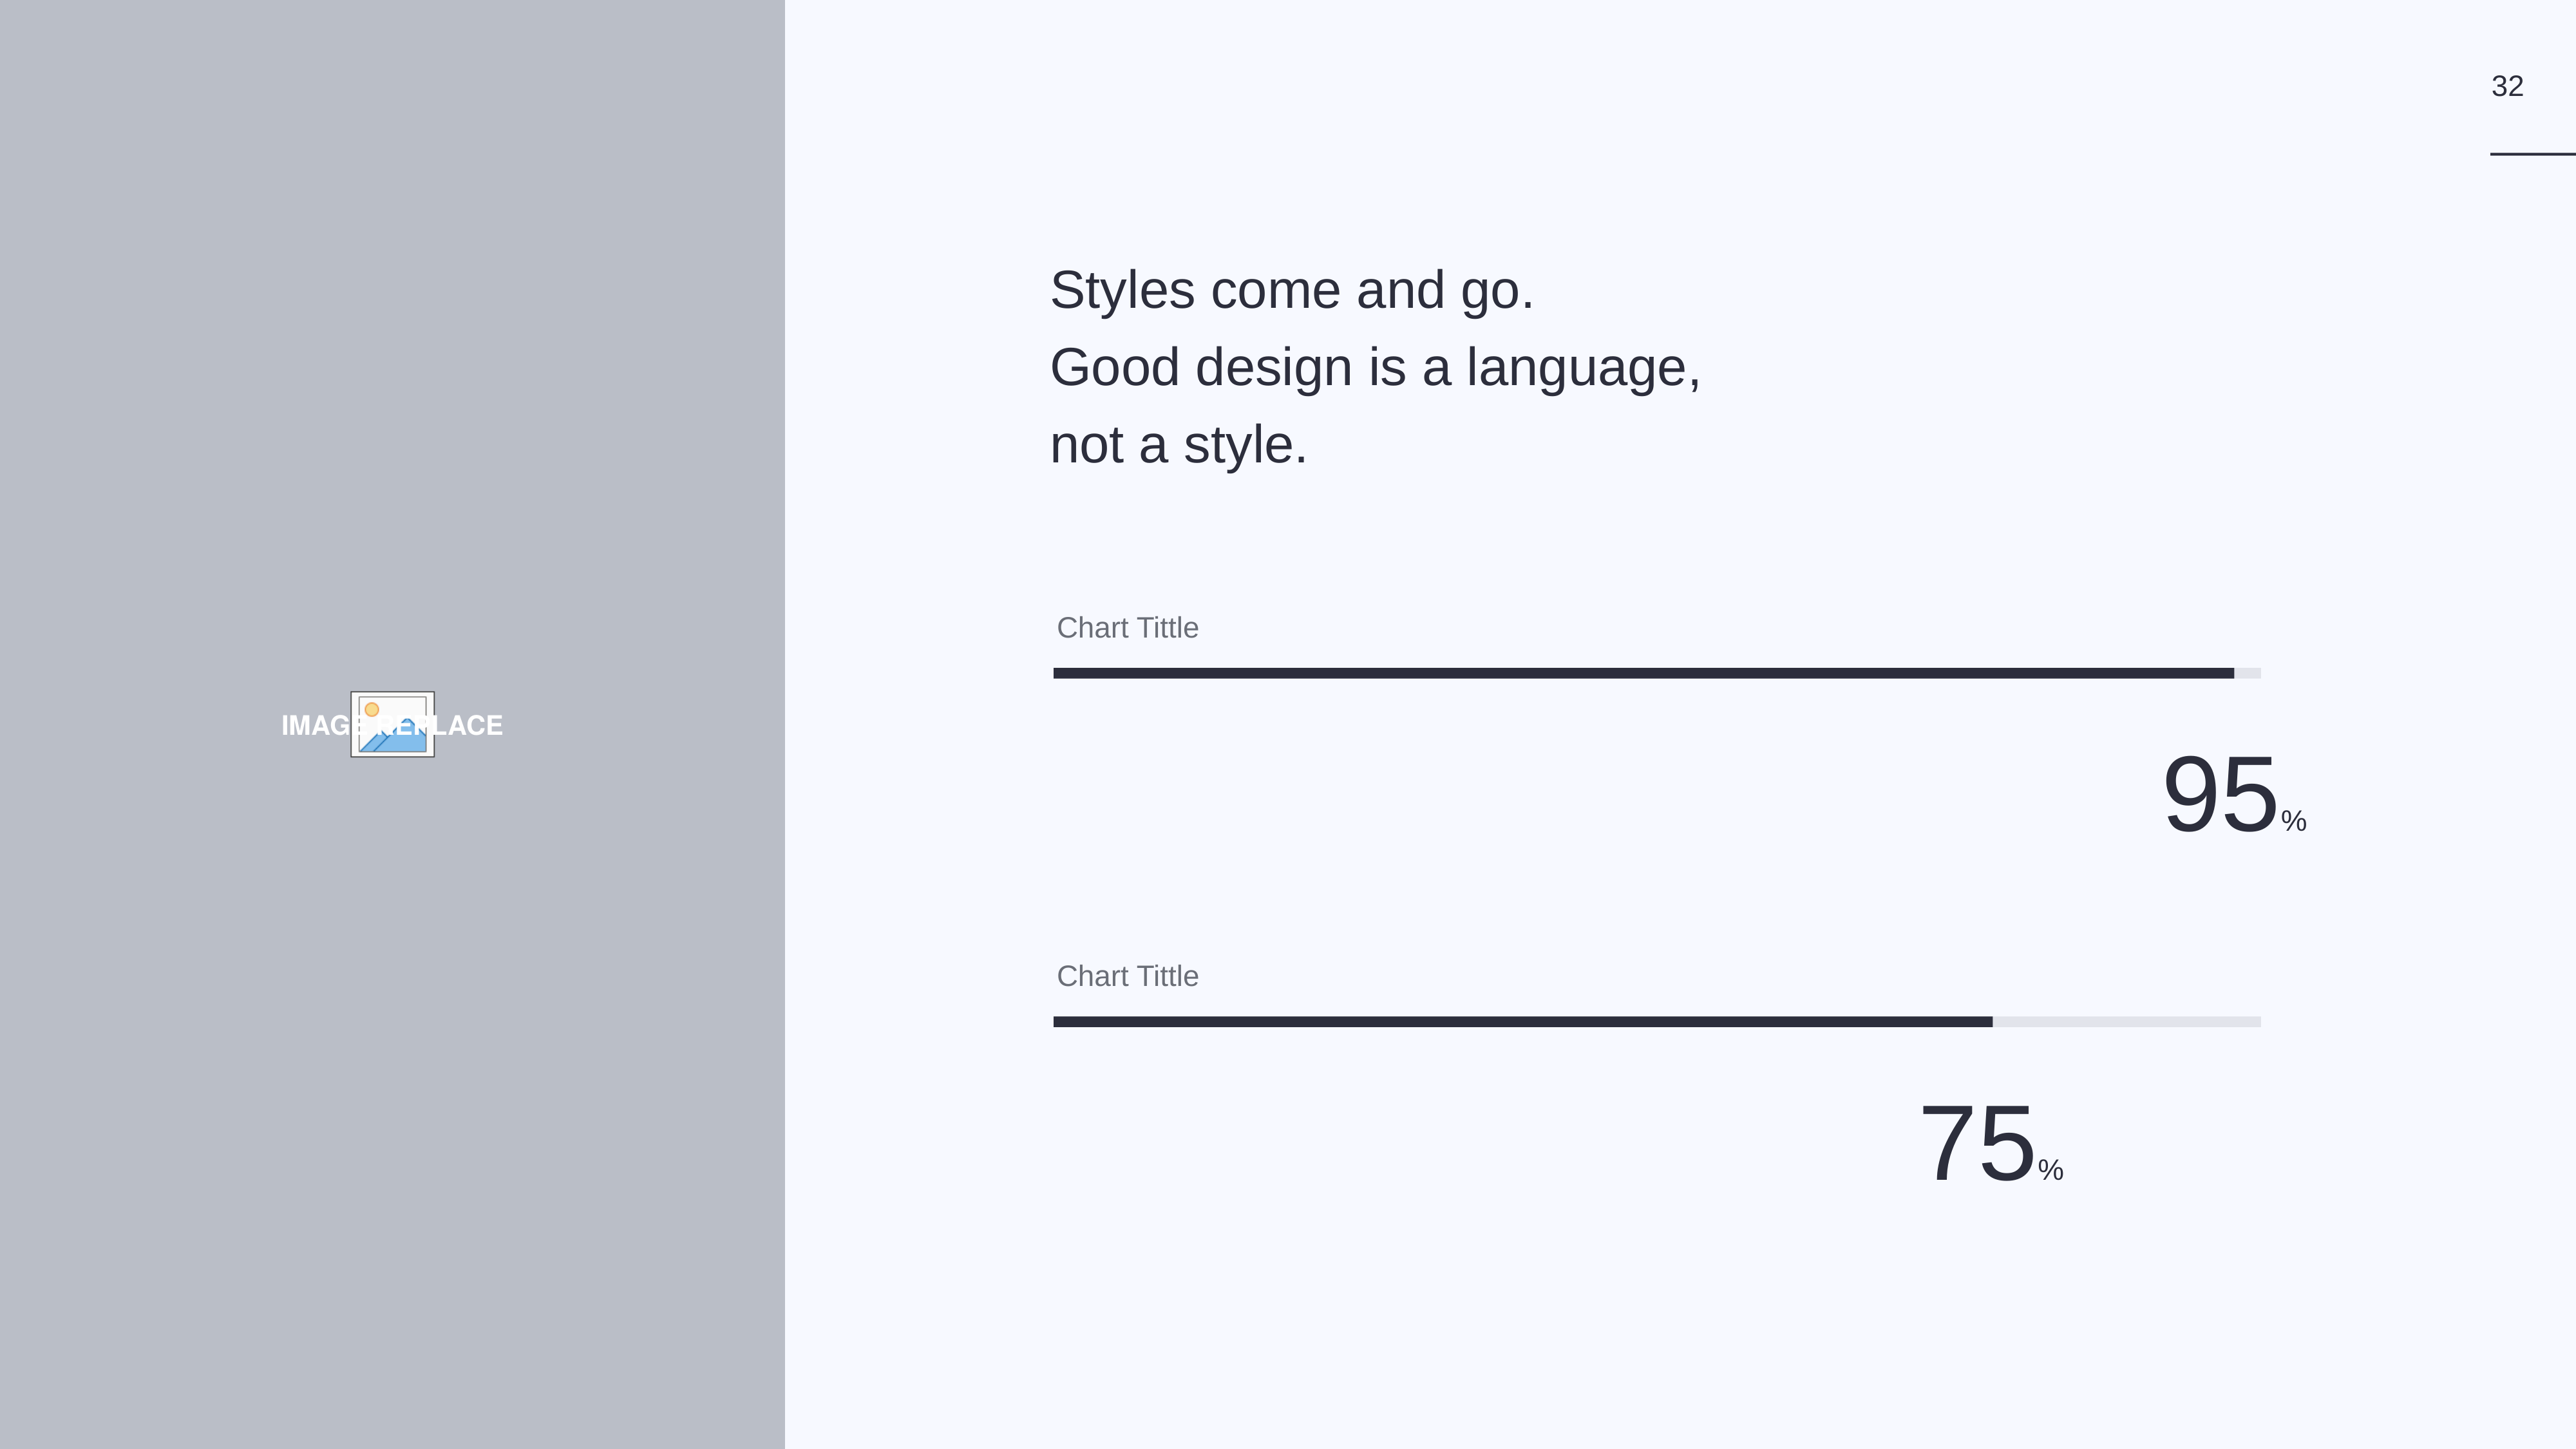

32
Styles come and go.
Good design is a language,
not a style.
Chart Tittle

95%
Chart Tittle

75%